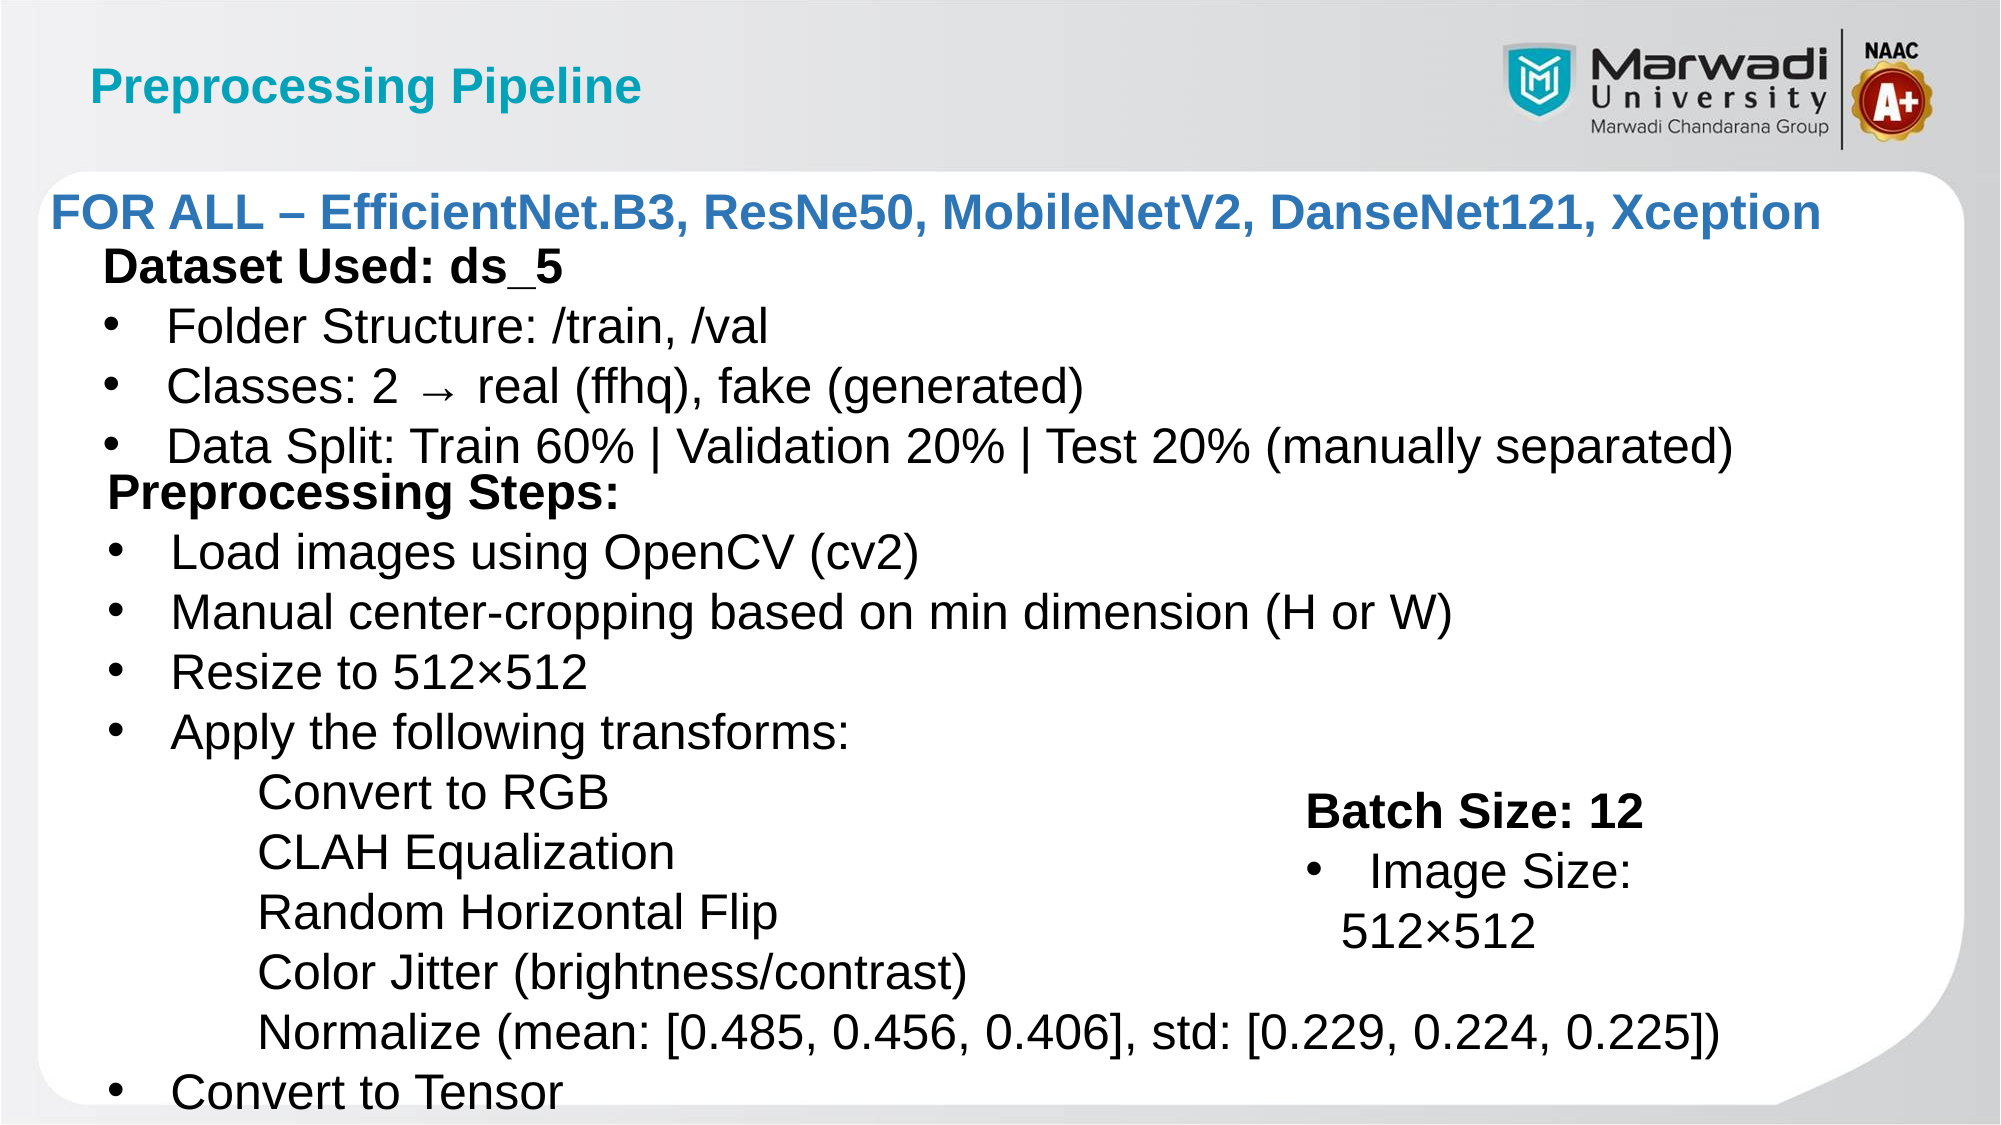

# Preprocessing Pipeline
FOR ALL – EfficientNet.B3, ResNe50, MobileNetV2, DanseNet121, Xception
Dataset Used: ds_5
  Folder Structure: /train, /val
  Classes: 2 → real (ffhq), fake (generated)
  Data Split: Train 60% | Validation 20% | Test 20% (manually separated)
Preprocessing Steps:
  Load images using OpenCV (cv2)
  Manual center-cropping based on min dimension (H or W)
  Resize to 512×512
  Apply the following transforms:
	Convert to RGB
	CLAH Equalization
	Random Horizontal Flip
	Color Jitter (brightness/contrast)
	Normalize (mean: [0.485, 0.456, 0.406], std: [0.229, 0.224, 0.225])
  Convert to Tensor

Batch Size: 12
  Image Size: 512×512